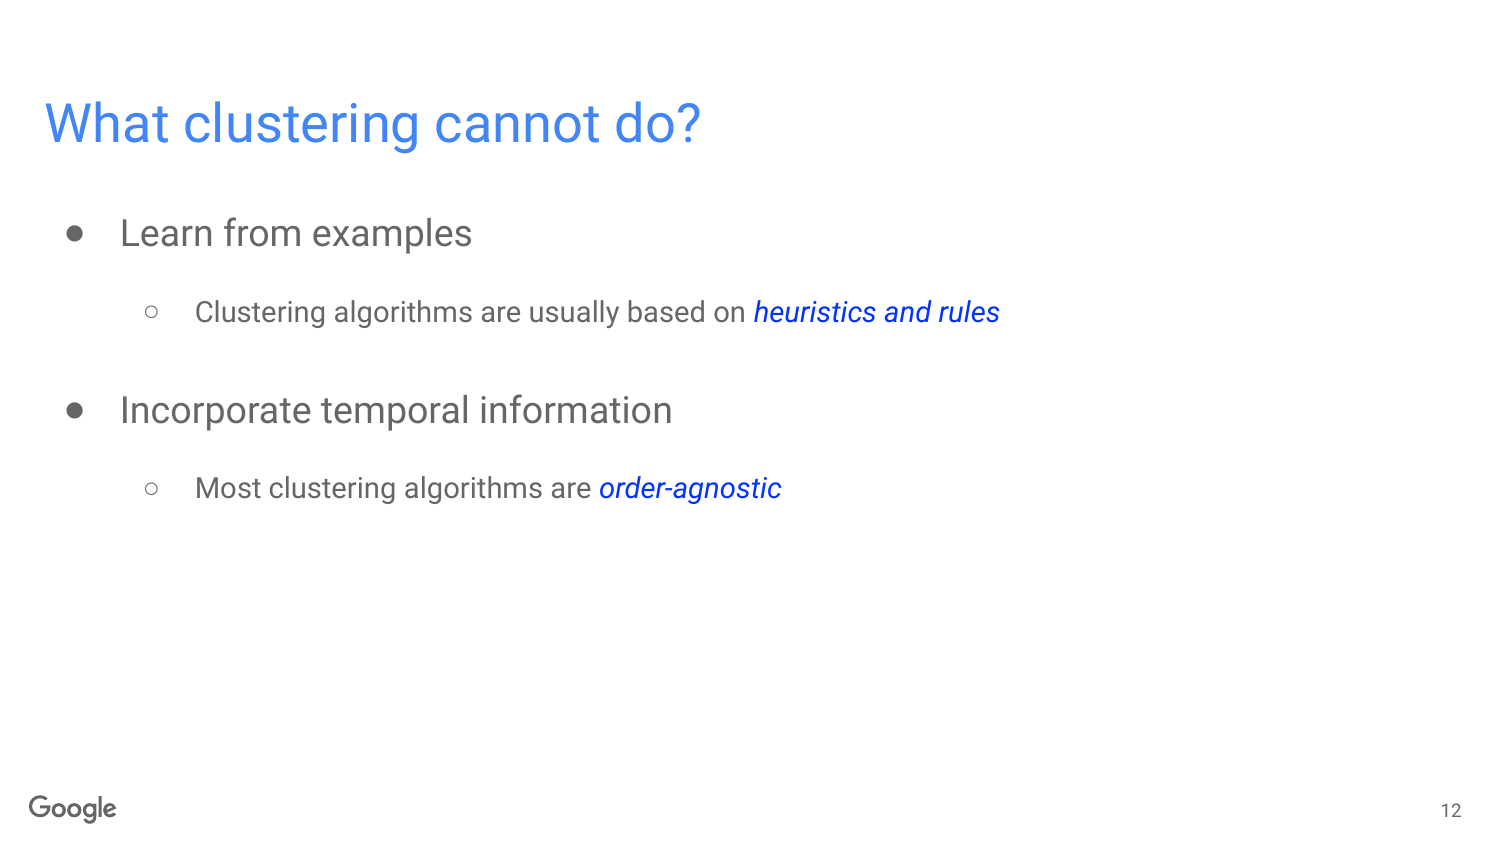

# What clustering cannot do?
Learn from examples
Clustering algorithms are usually based on heuristics and rules

Incorporate temporal information
Most clustering algorithms are order-agnostic
12